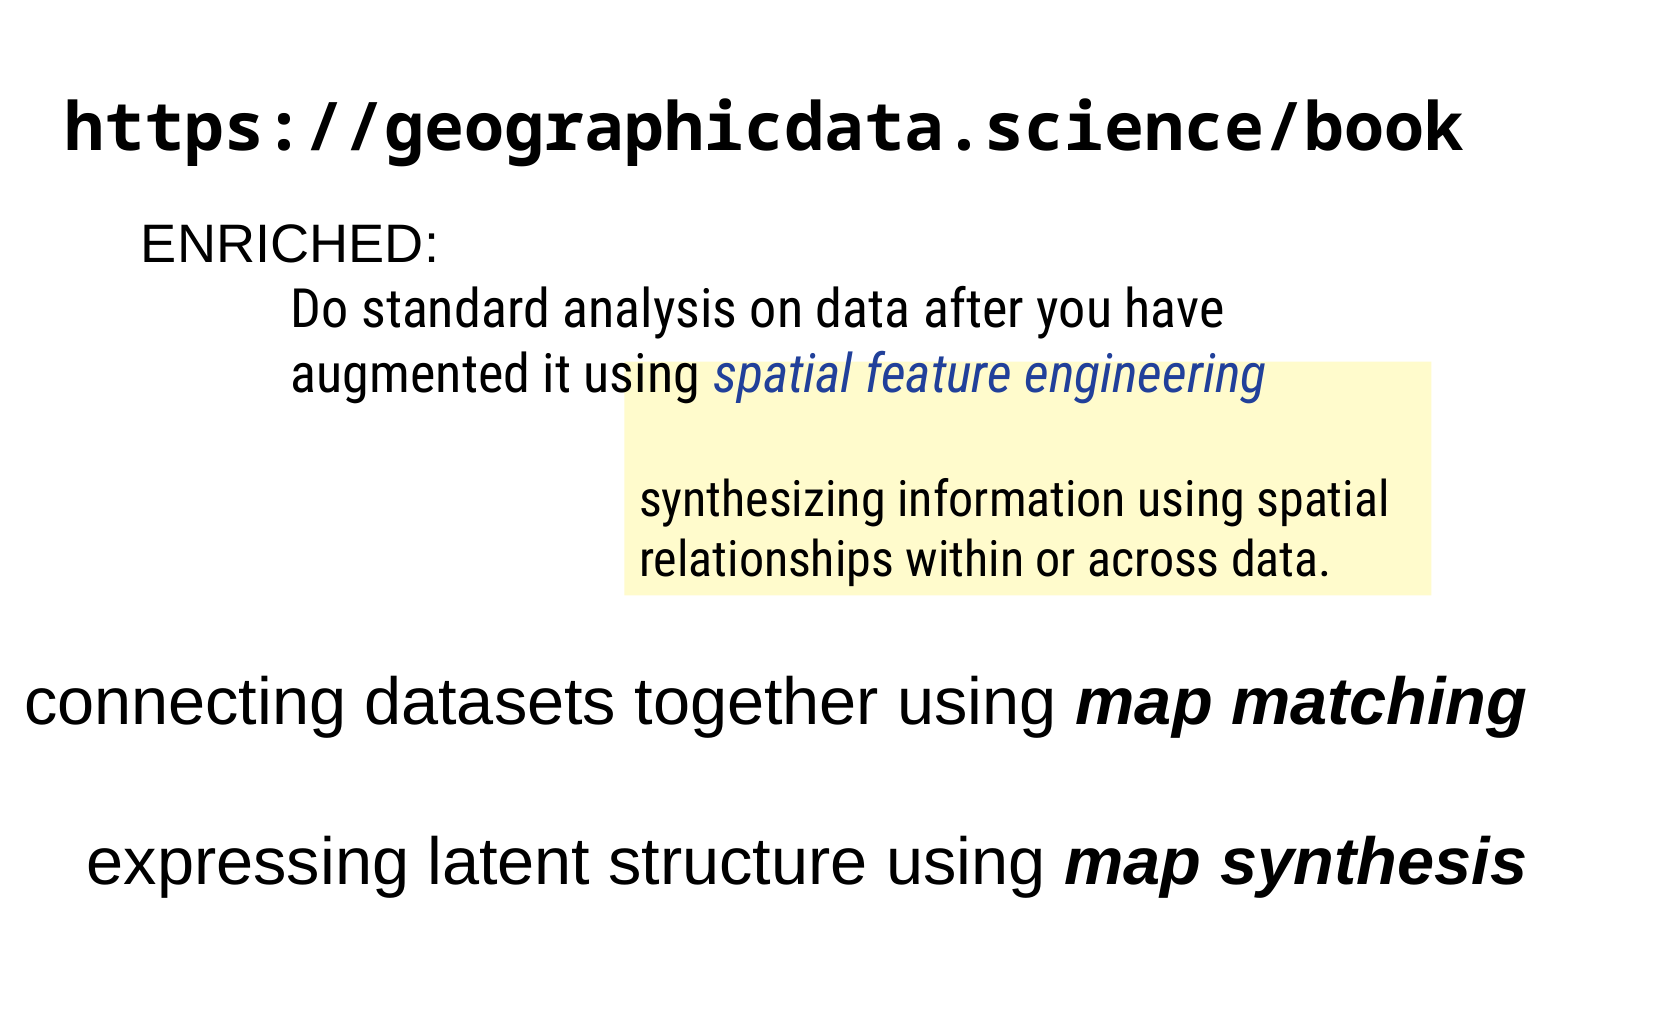

GEOGRAPHICDATA.SCIENCE/BOOK

ENRICHED:
	Do standard analysis on data after you have
	augmented it using spatial feature engineering
https://geographicdata.science/book

synthesizing information using spatial relationships within or across data.
connecting datasets together using map matching

expressing latent structure using map synthesis